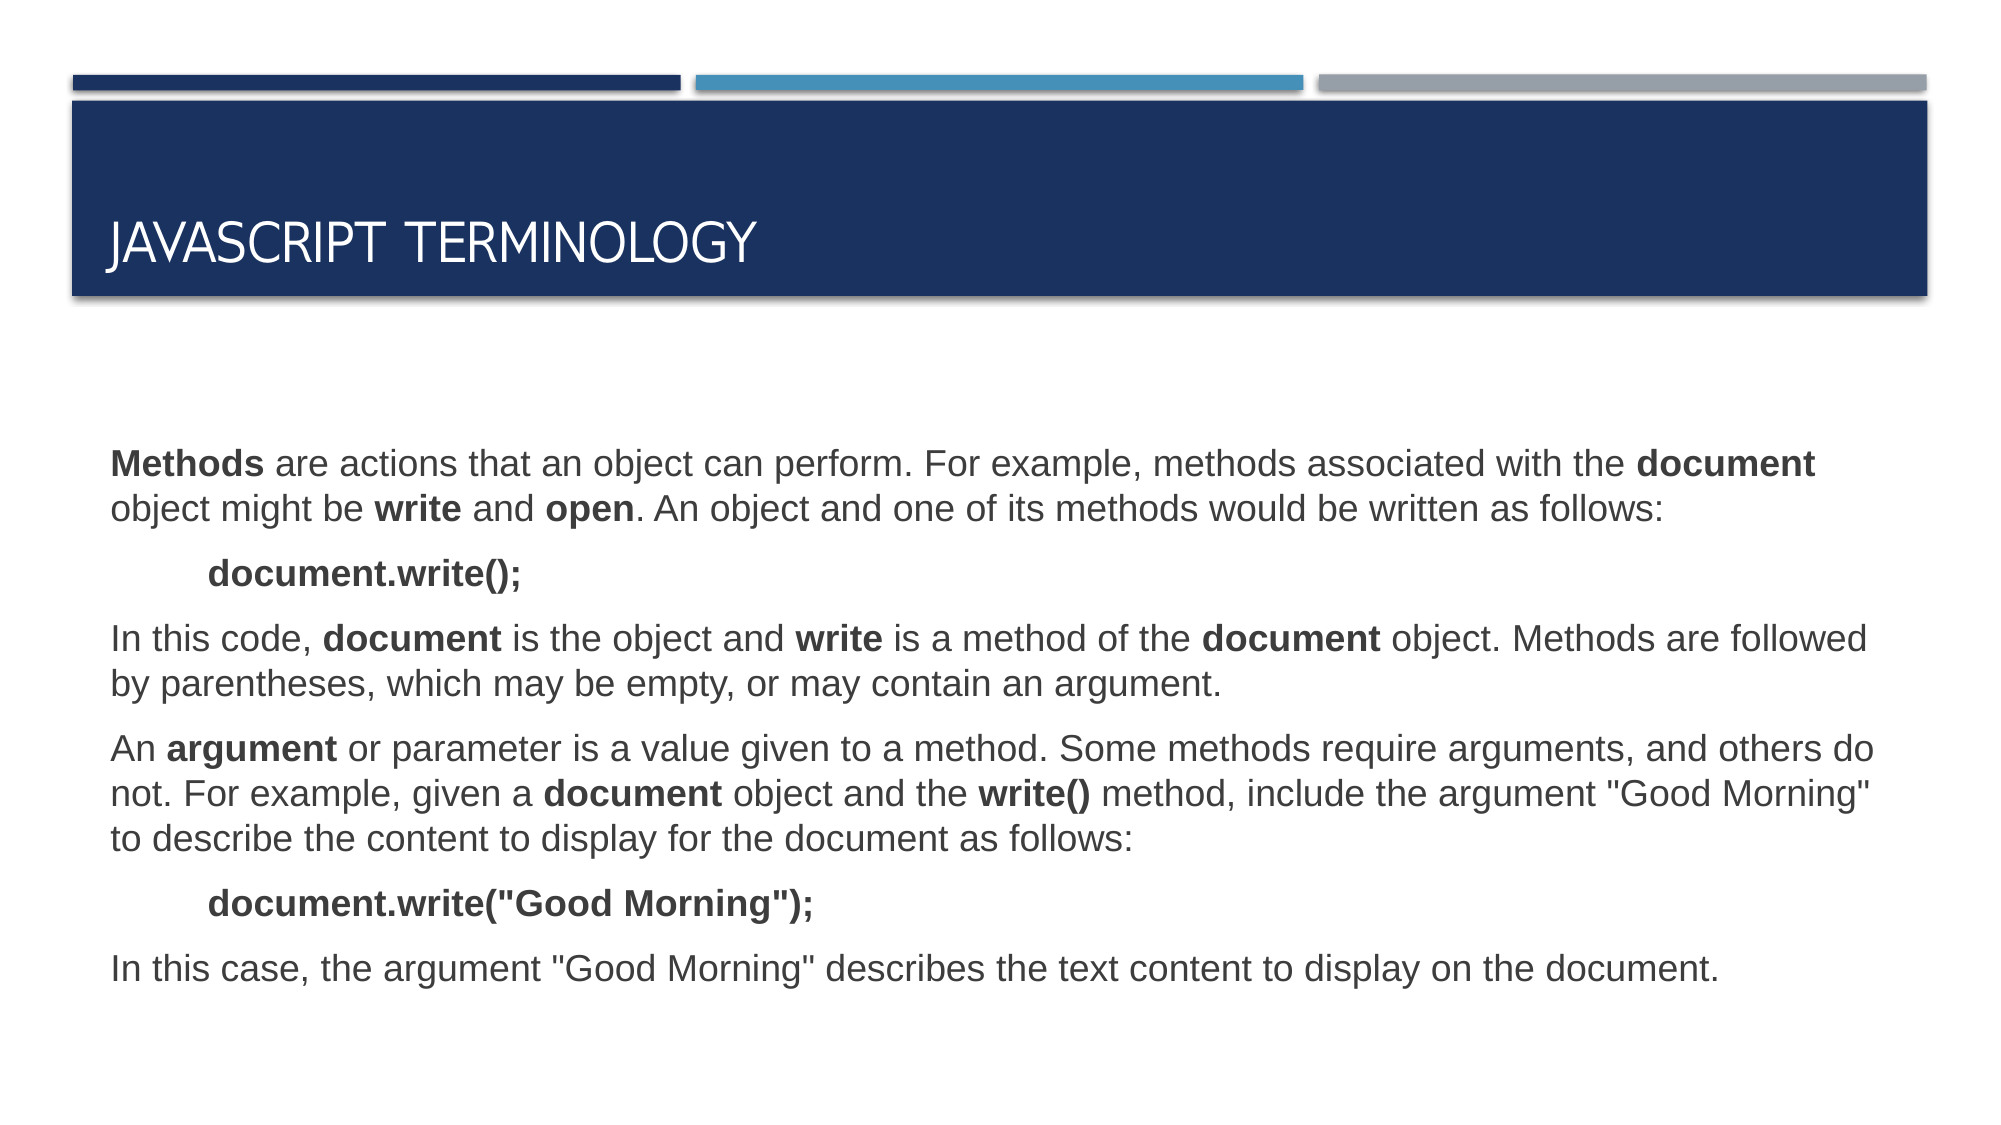

# JavaScript Terminology
Methods are actions that an object can perform. For example, methods associated with the document object might be write and open. An object and one of its methods would be written as follows:
document.write();
In this code, document is the object and write is a method of the document object. Methods are followed by parentheses, which may be empty, or may contain an argument.
An argument or parameter is a value given to a method. Some methods require arguments, and others do not. For example, given a document object and the write() method, include the argument "Good Morning" to describe the content to display for the document as follows:
document.write("Good Morning");
In this case, the argument "Good Morning" describes the text content to display on the document.